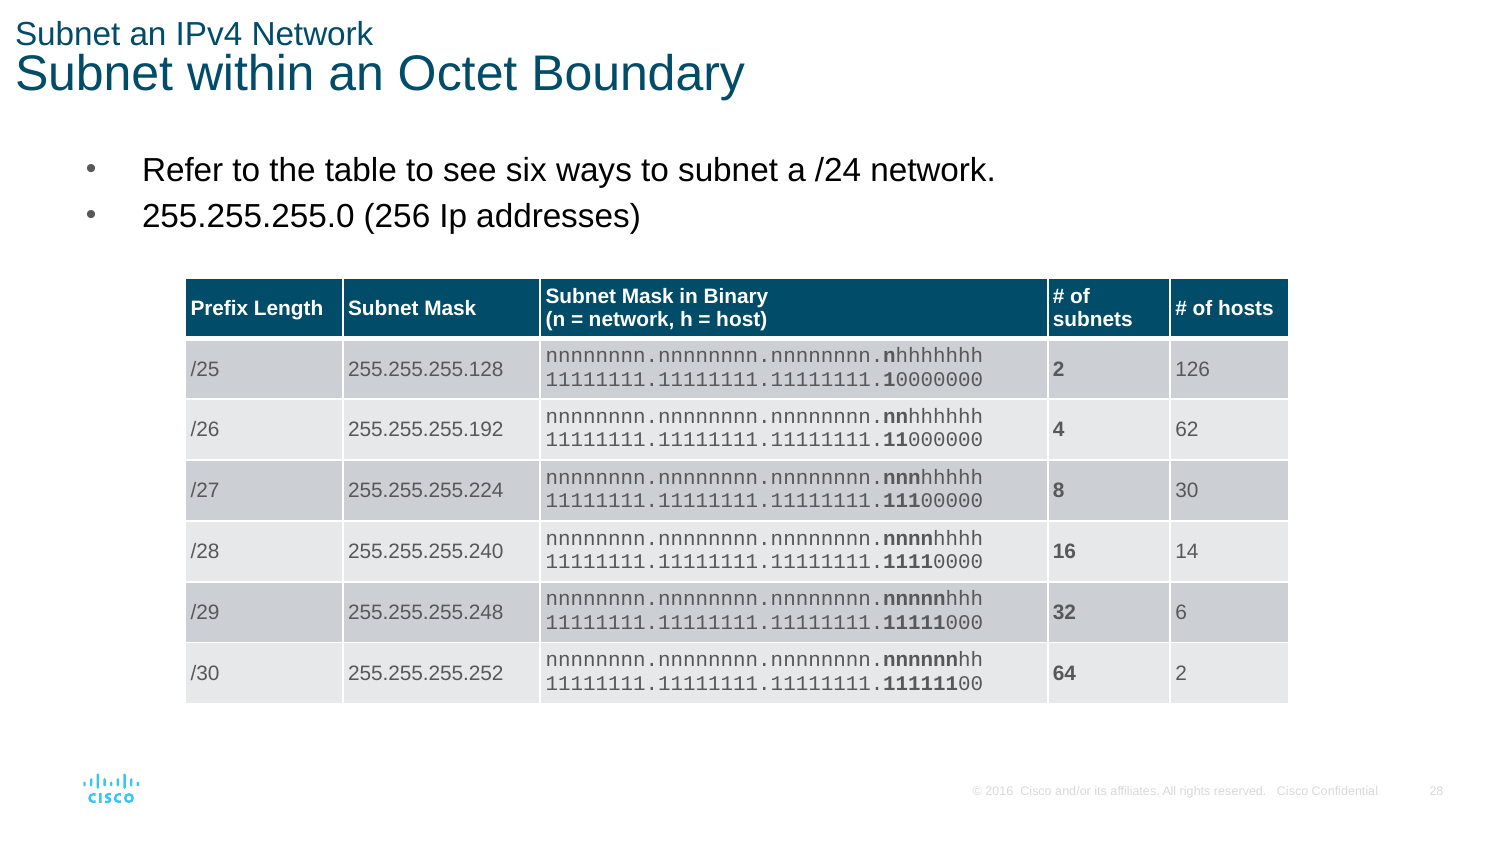

# Subnet an IPv4 Network Subnet within an Octet Boundary
Refer to the table to see six ways to subnet a /24 network.
255.255.255.0 (256 Ip addresses)
| Prefix Length | Subnet Mask | Subnet Mask in Binary (n = network, h = host) | # of subnets | # of hosts |
| --- | --- | --- | --- | --- |
| /25 | 255.255.255.128 | nnnnnnnn.nnnnnnnn.nnnnnnnn.nhhhhhhh 11111111.11111111.11111111.10000000 | 2 | 126 |
| /26 | 255.255.255.192 | nnnnnnnn.nnnnnnnn.nnnnnnnn.nnhhhhhh 11111111.11111111.11111111.11000000 | 4 | 62 |
| /27 | 255.255.255.224 | nnnnnnnn.nnnnnnnn.nnnnnnnn.nnnhhhhh 11111111.11111111.11111111.11100000 | 8 | 30 |
| /28 | 255.255.255.240 | nnnnnnnn.nnnnnnnn.nnnnnnnn.nnnnhhhh 11111111.11111111.11111111.11110000 | 16 | 14 |
| /29 | 255.255.255.248 | nnnnnnnn.nnnnnnnn.nnnnnnnn.nnnnnhhh 11111111.11111111.11111111.11111000 | 32 | 6 |
| /30 | 255.255.255.252 | nnnnnnnn.nnnnnnnn.nnnnnnnn.nnnnnnhh 11111111.11111111.11111111.11111100 | 64 | 2 |